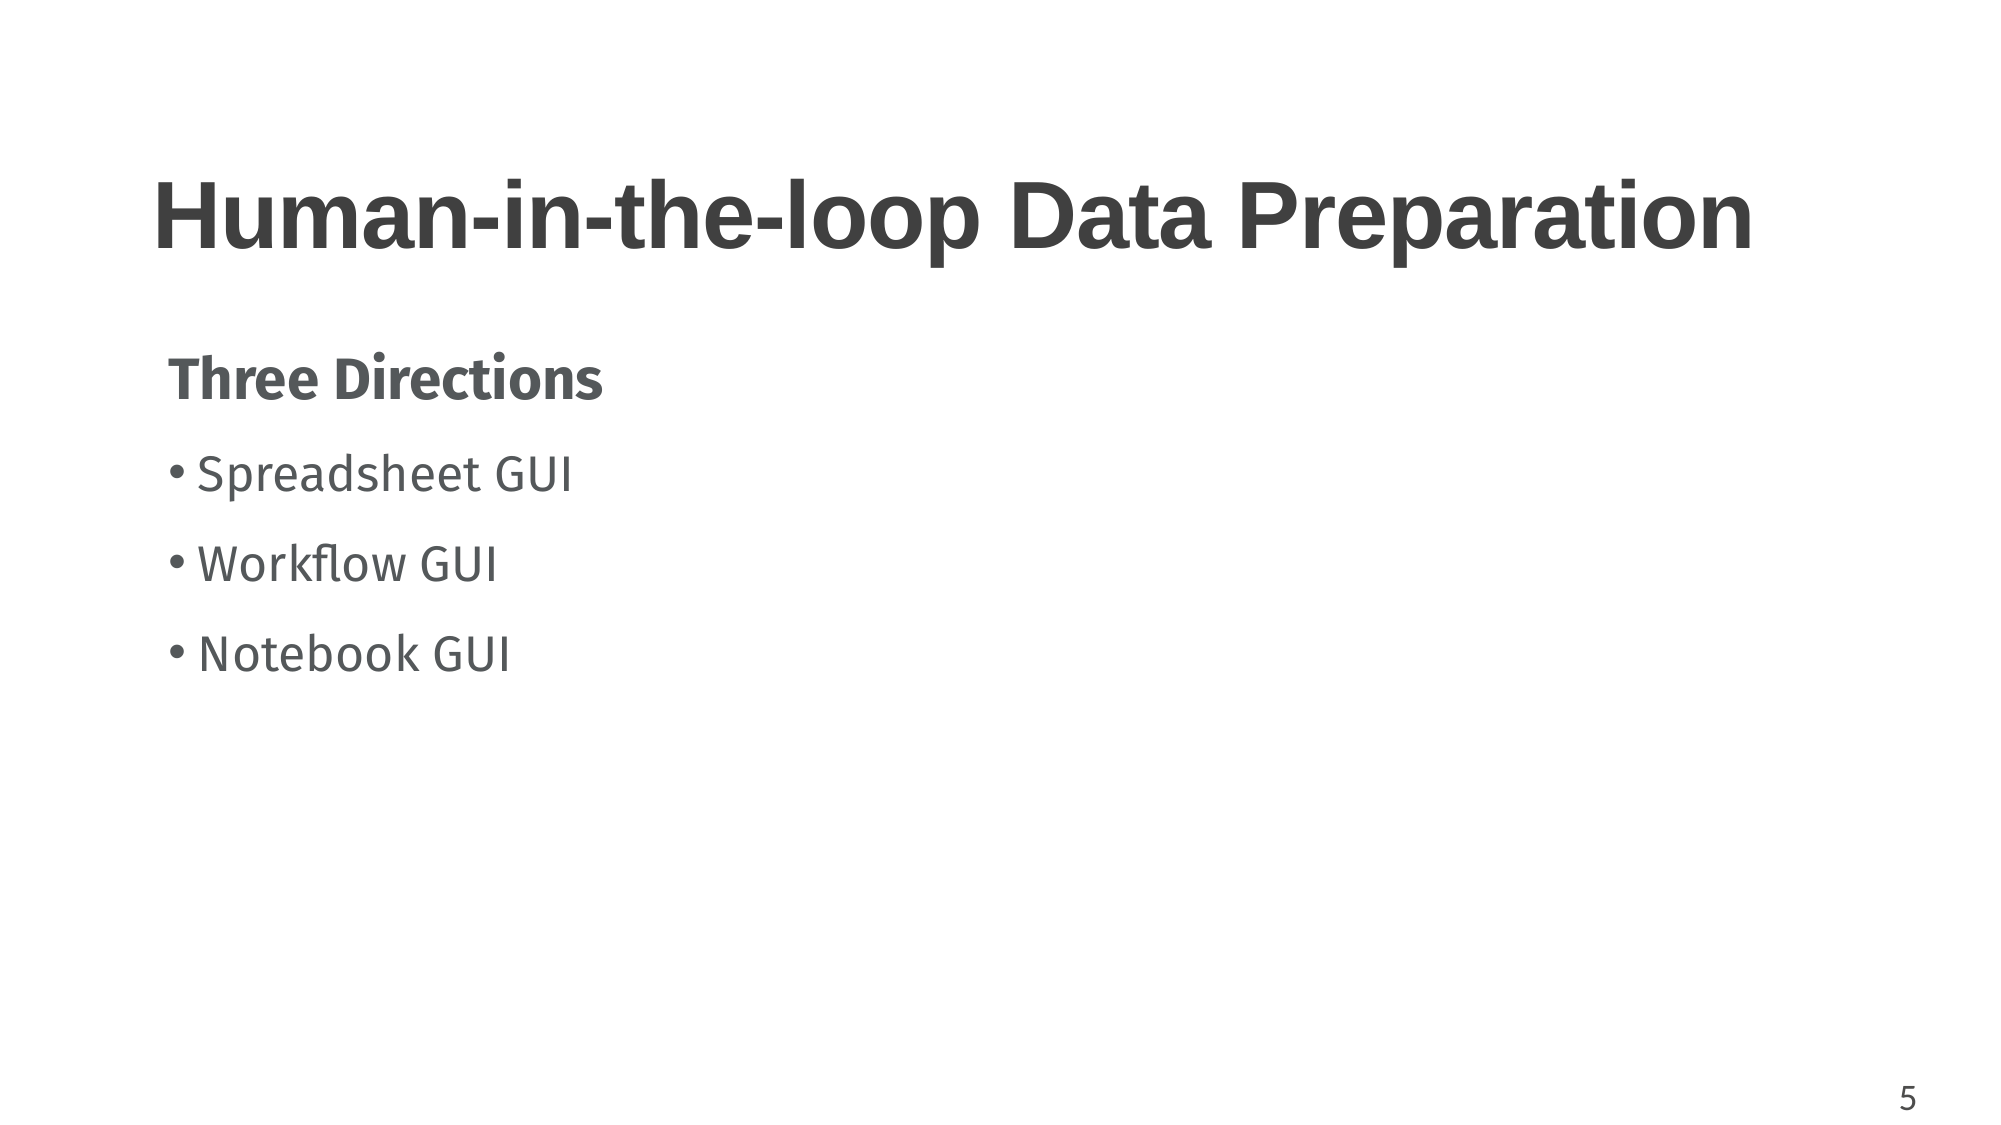

# Human-in-the-loop Data Preparation
Three Directions
Spreadsheet GUI
Workflow GUI
Notebook GUI

5